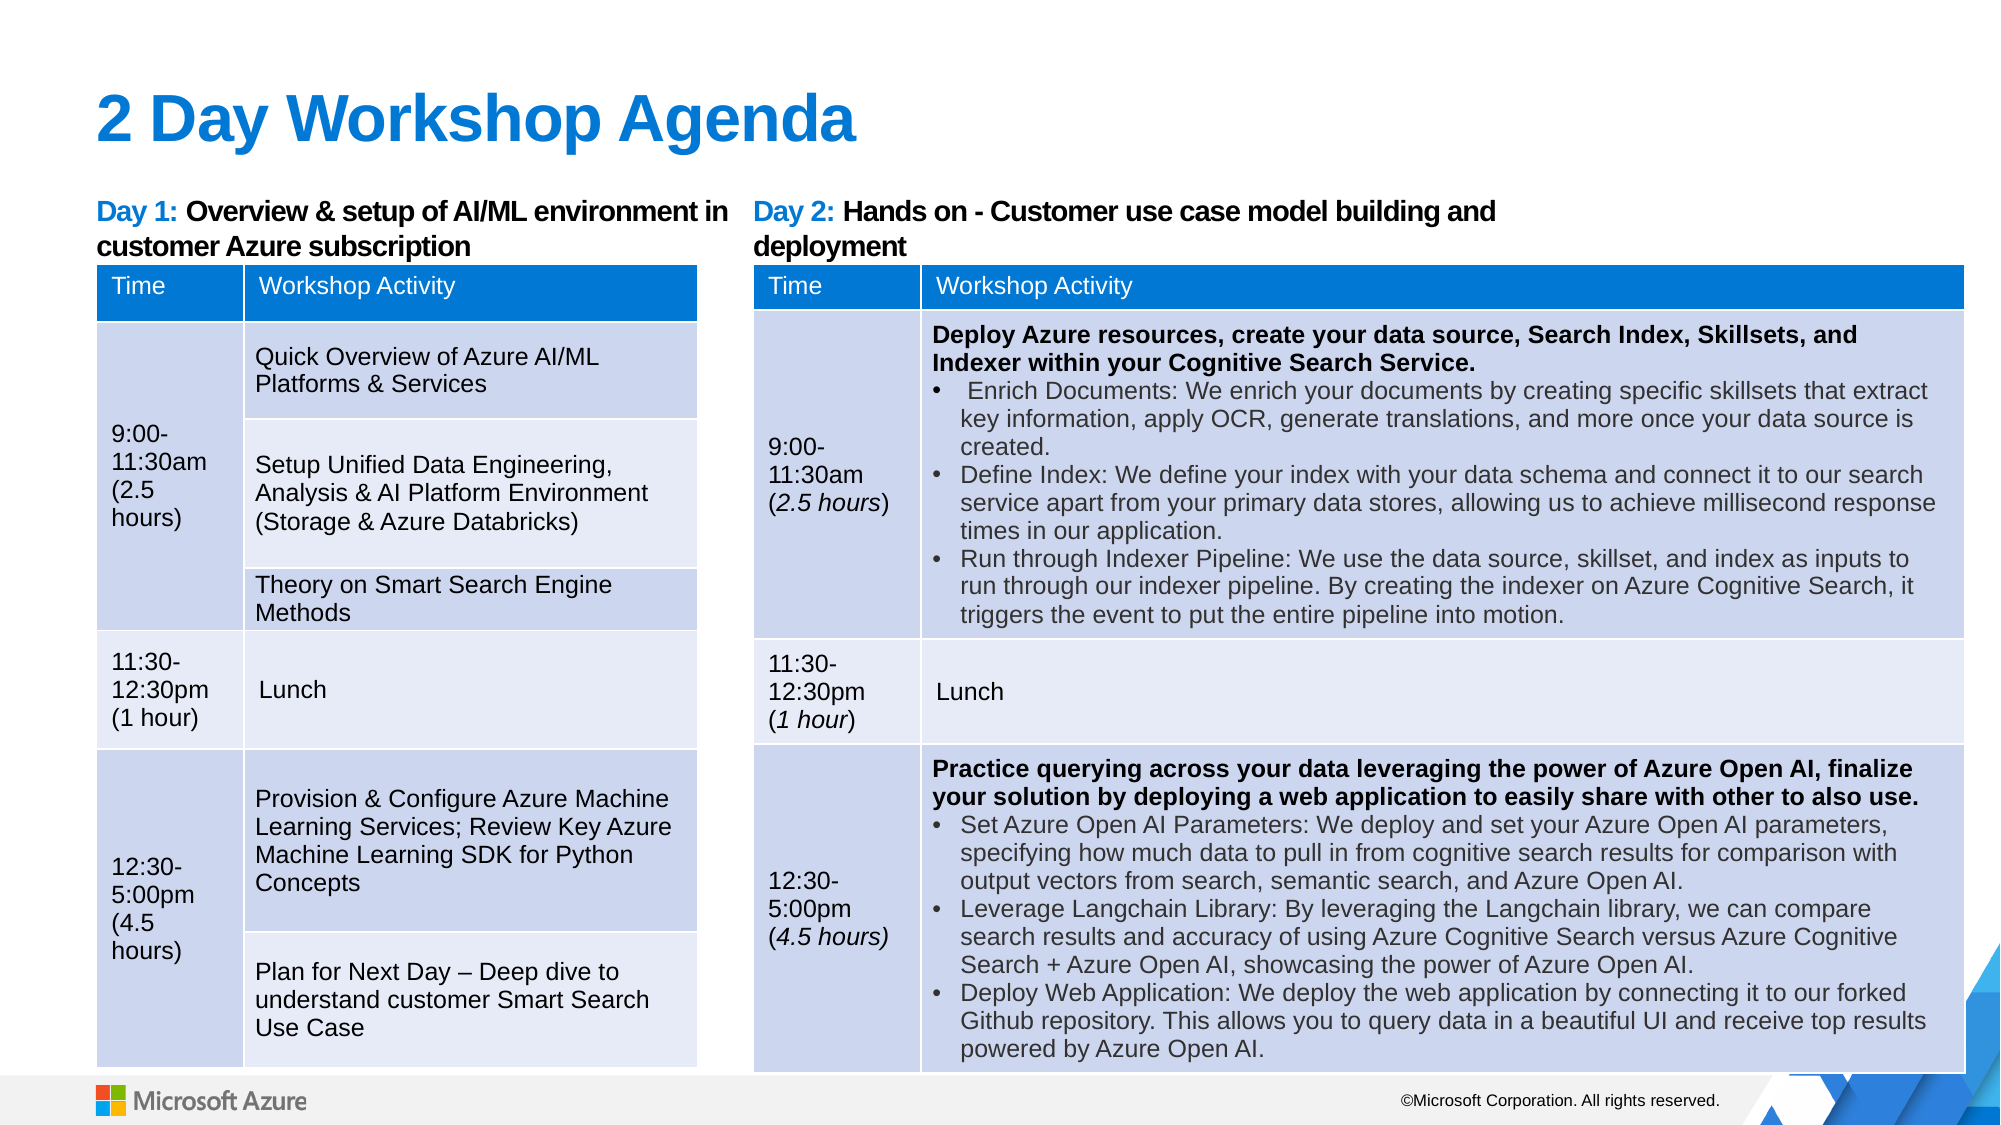

# 2 Day Workshop Agenda
Day 1: Overview & setup of AI/ML environment in customer Azure subscription
Day 2: Hands on - Customer use case model building and deployment
| Time | Workshop Activity |
| --- | --- |
| 9:00-11:30am (2.5 hours) | Quick Overview of Azure AI/ML Platforms & Services |
|  | Setup Unified Data Engineering, Analysis & AI Platform Environment (Storage & Azure Databricks) |
|  | Theory on Smart Search Engine Methods |
| 11:30-12:30pm (1 hour) | Lunch |
| 12:30-5:00pm (4.5 hours) | Provision & Configure Azure Machine Learning Services; Review Key Azure Machine Learning SDK for Python Concepts |
|  | Plan for Next Day – Deep dive to understand customer Smart Search Use Case |
| Time | Workshop Activity |
| --- | --- |
| 9:00-11:30am (2.5 hours) | Deploy Azure resources, create your data source, Search Index, Skillsets, and Indexer within your Cognitive Search Service. Enrich Documents: We enrich your documents by creating specific skillsets that extract key information, apply OCR, generate translations, and more once your data source is created. Define Index: We define your index with your data schema and connect it to our search service apart from your primary data stores, allowing us to achieve millisecond response times in our application. Run through Indexer Pipeline: We use the data source, skillset, and index as inputs to run through our indexer pipeline. By creating the indexer on Azure Cognitive Search, it triggers the event to put the entire pipeline into motion. |
| 11:30-12:30pm (1 hour) | Lunch |
| 12:30-5:00pm (4.5 hours) | Practice querying across your data leveraging the power of Azure Open AI, finalize your solution by deploying a web application to easily share with other to also use. Set Azure Open AI Parameters: We deploy and set your Azure Open AI parameters, specifying how much data to pull in from cognitive search results for comparison with output vectors from search, semantic search, and Azure Open AI. Leverage Langchain Library: By leveraging the Langchain library, we can compare search results and accuracy of using Azure Cognitive Search versus Azure Cognitive Search + Azure Open AI, showcasing the power of Azure Open AI. Deploy Web Application: We deploy the web application by connecting it to our forked Github repository. This allows you to query data in a beautiful UI and receive top results powered by Azure Open AI. |